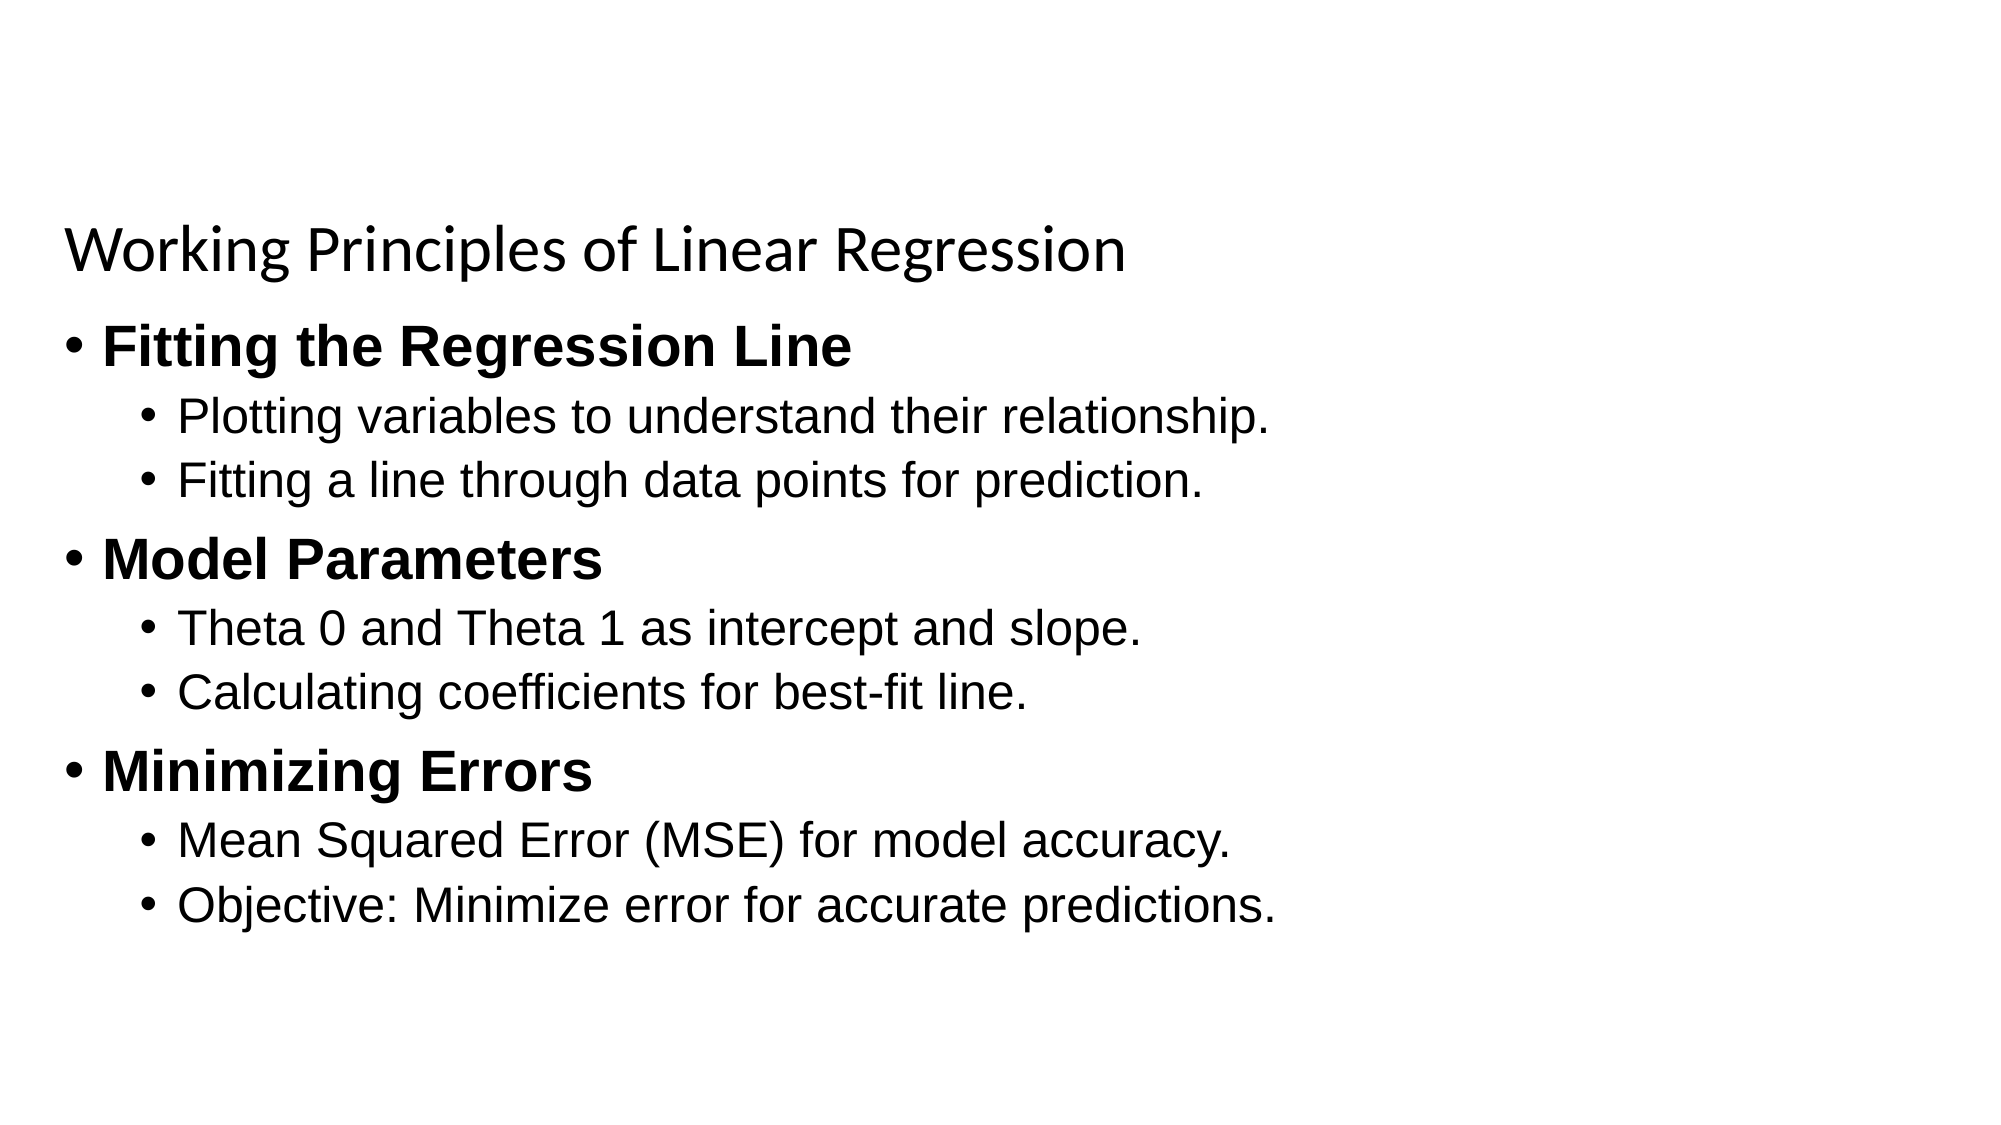

Working Principles of Linear Regression
Fitting the Regression Line
Plotting variables to understand their relationship.
Fitting a line through data points for prediction.
Model Parameters
Theta 0 and Theta 1 as intercept and slope.
Calculating coefficients for best-fit line.
Minimizing Errors
Mean Squared Error (MSE) for model accuracy.
Objective: Minimize error for accurate predictions.
20
7/20/2024